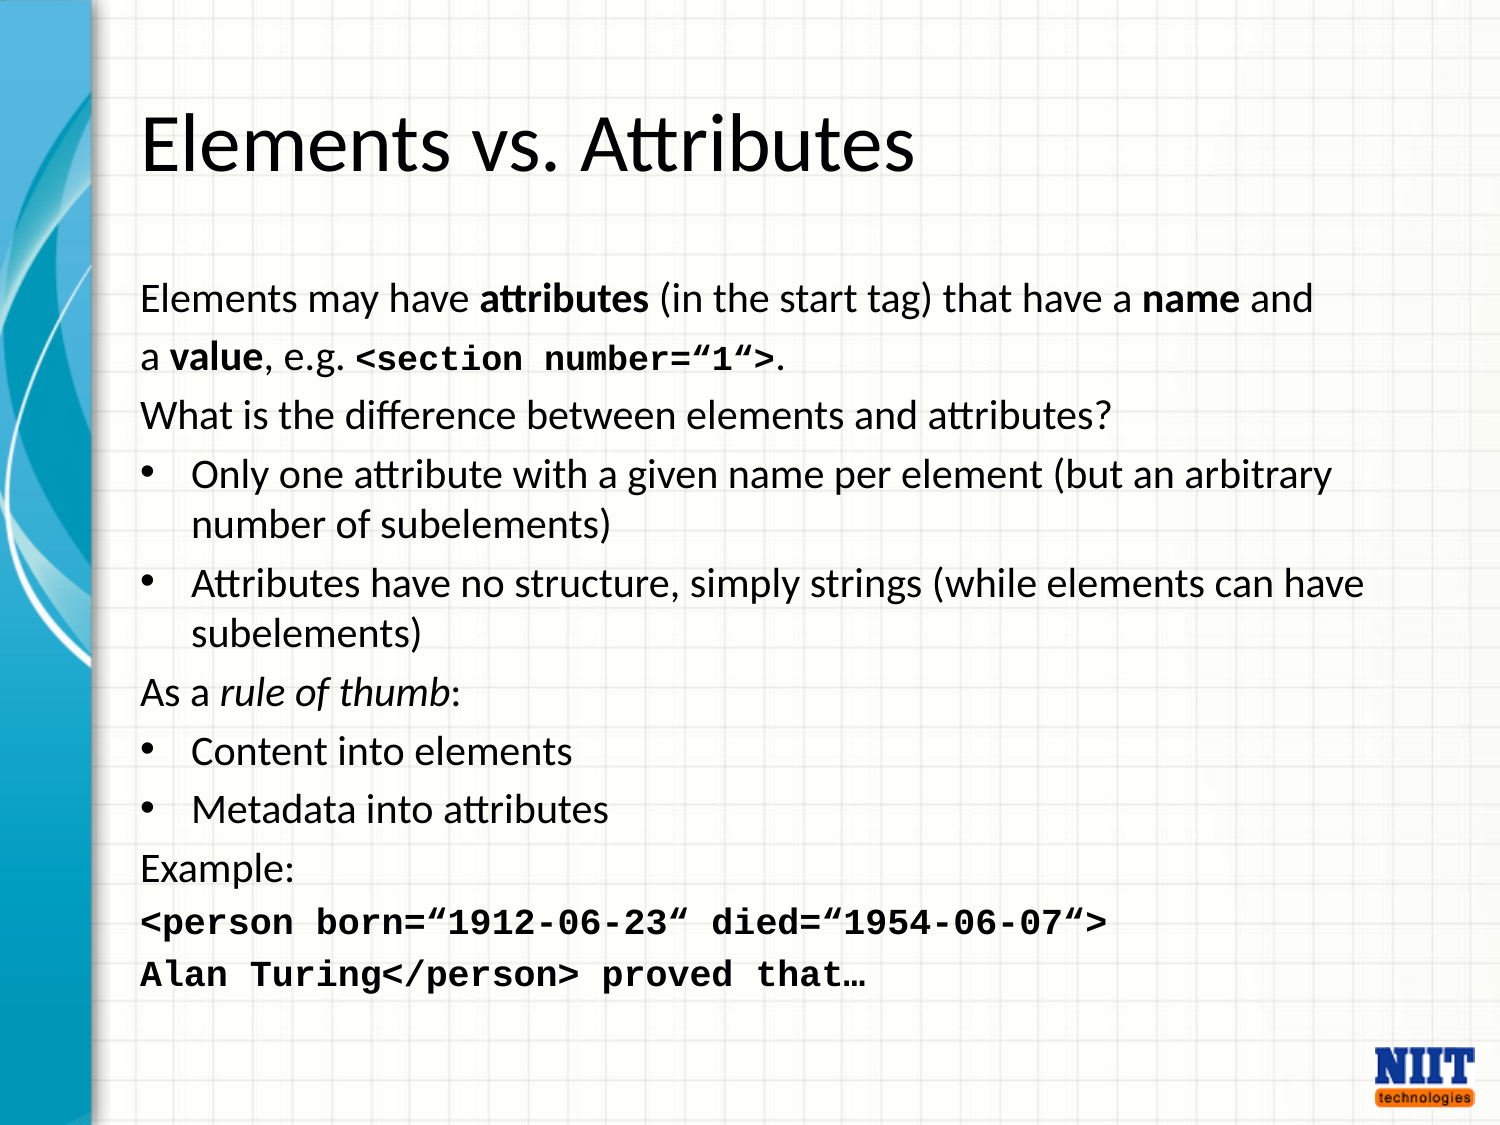

# Elements vs. Attributes
Elements may have attributes (in the start tag) that have a name and
a value, e.g. <section number=“1“>.
What is the difference between elements and attributes?
Only one attribute with a given name per element (but an arbitrary number of subelements)
Attributes have no structure, simply strings (while elements can have subelements)
As a rule of thumb:
Content into elements
Metadata into attributes
Example:
<person born=“1912-06-23“ died=“1954-06-07“>
Alan Turing</person> proved that…